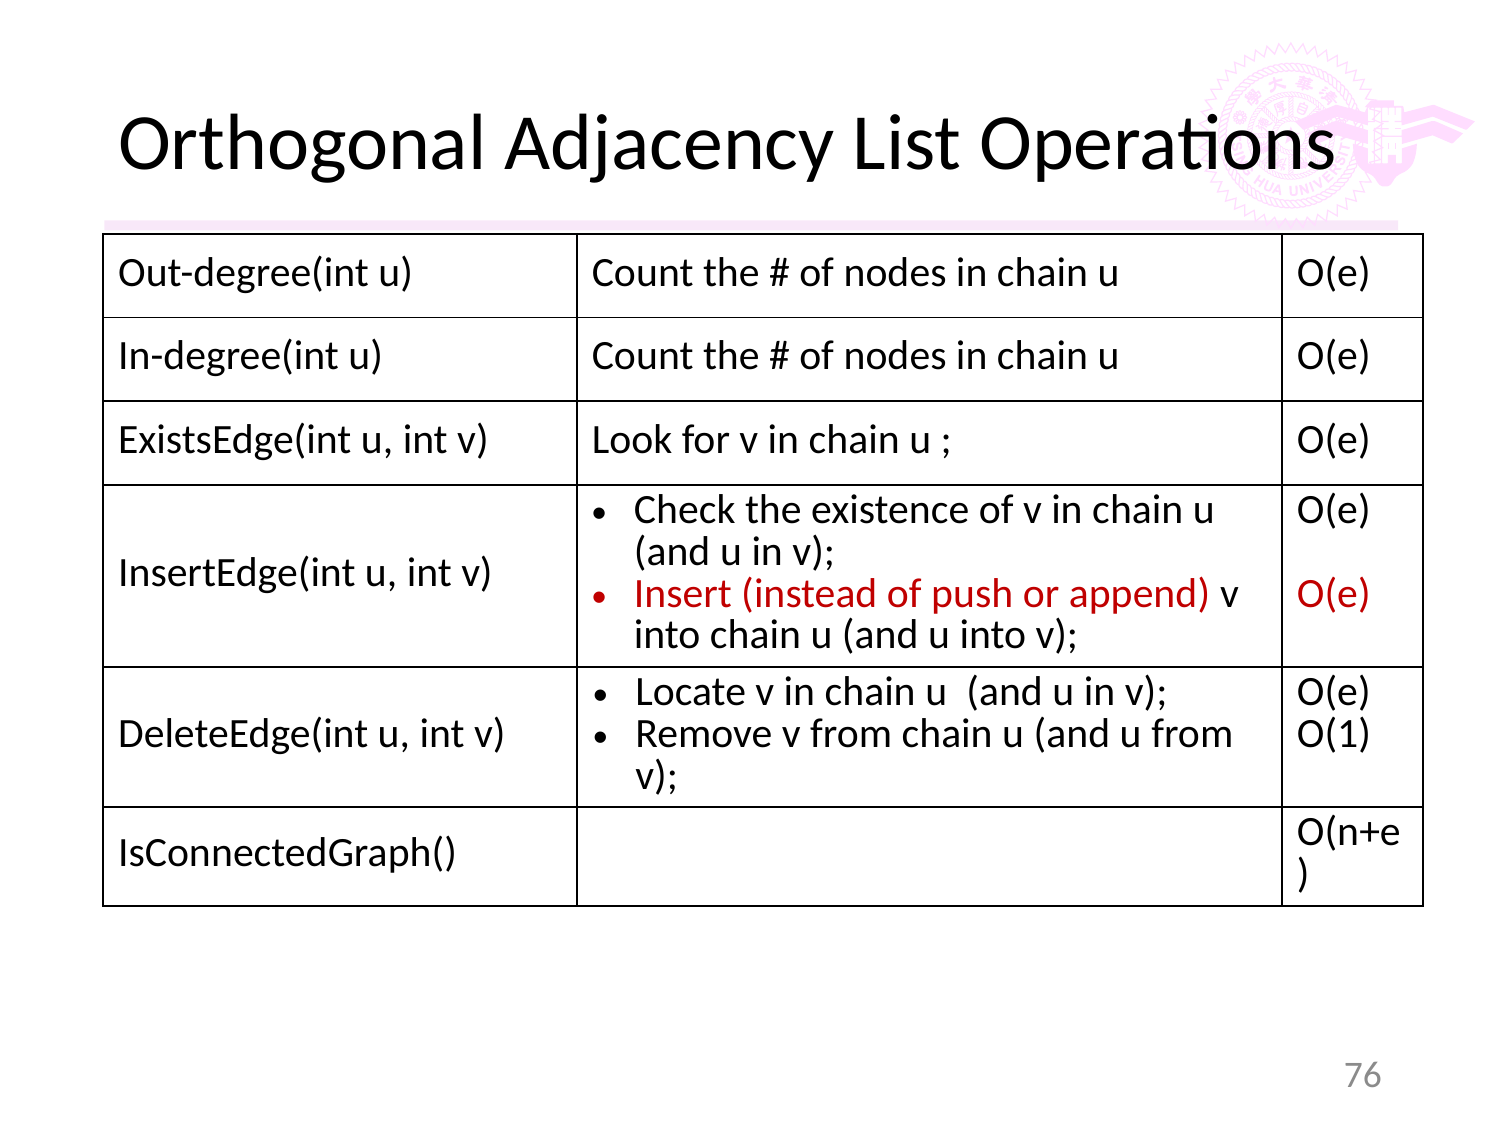

# Orthogonal Adjacency List Operations
| Out-degree(int u) | Count the # of nodes in chain u | O(e) |
| --- | --- | --- |
| In-degree(int u) | Count the # of nodes in chain u | O(e) |
| ExistsEdge(int u, int v) | Look for v in chain u ; | O(e) |
| InsertEdge(int u, int v) | Check the existence of v in chain u (and u in v); Insert (instead of push or append) v into chain u (and u into v); | O(e) O(e) |
| DeleteEdge(int u, int v) | Locate v in chain u (and u in v); Remove v from chain u (and u from v); | O(e) O(1) |
| IsConnectedGraph() |  | O(n+e) |
76